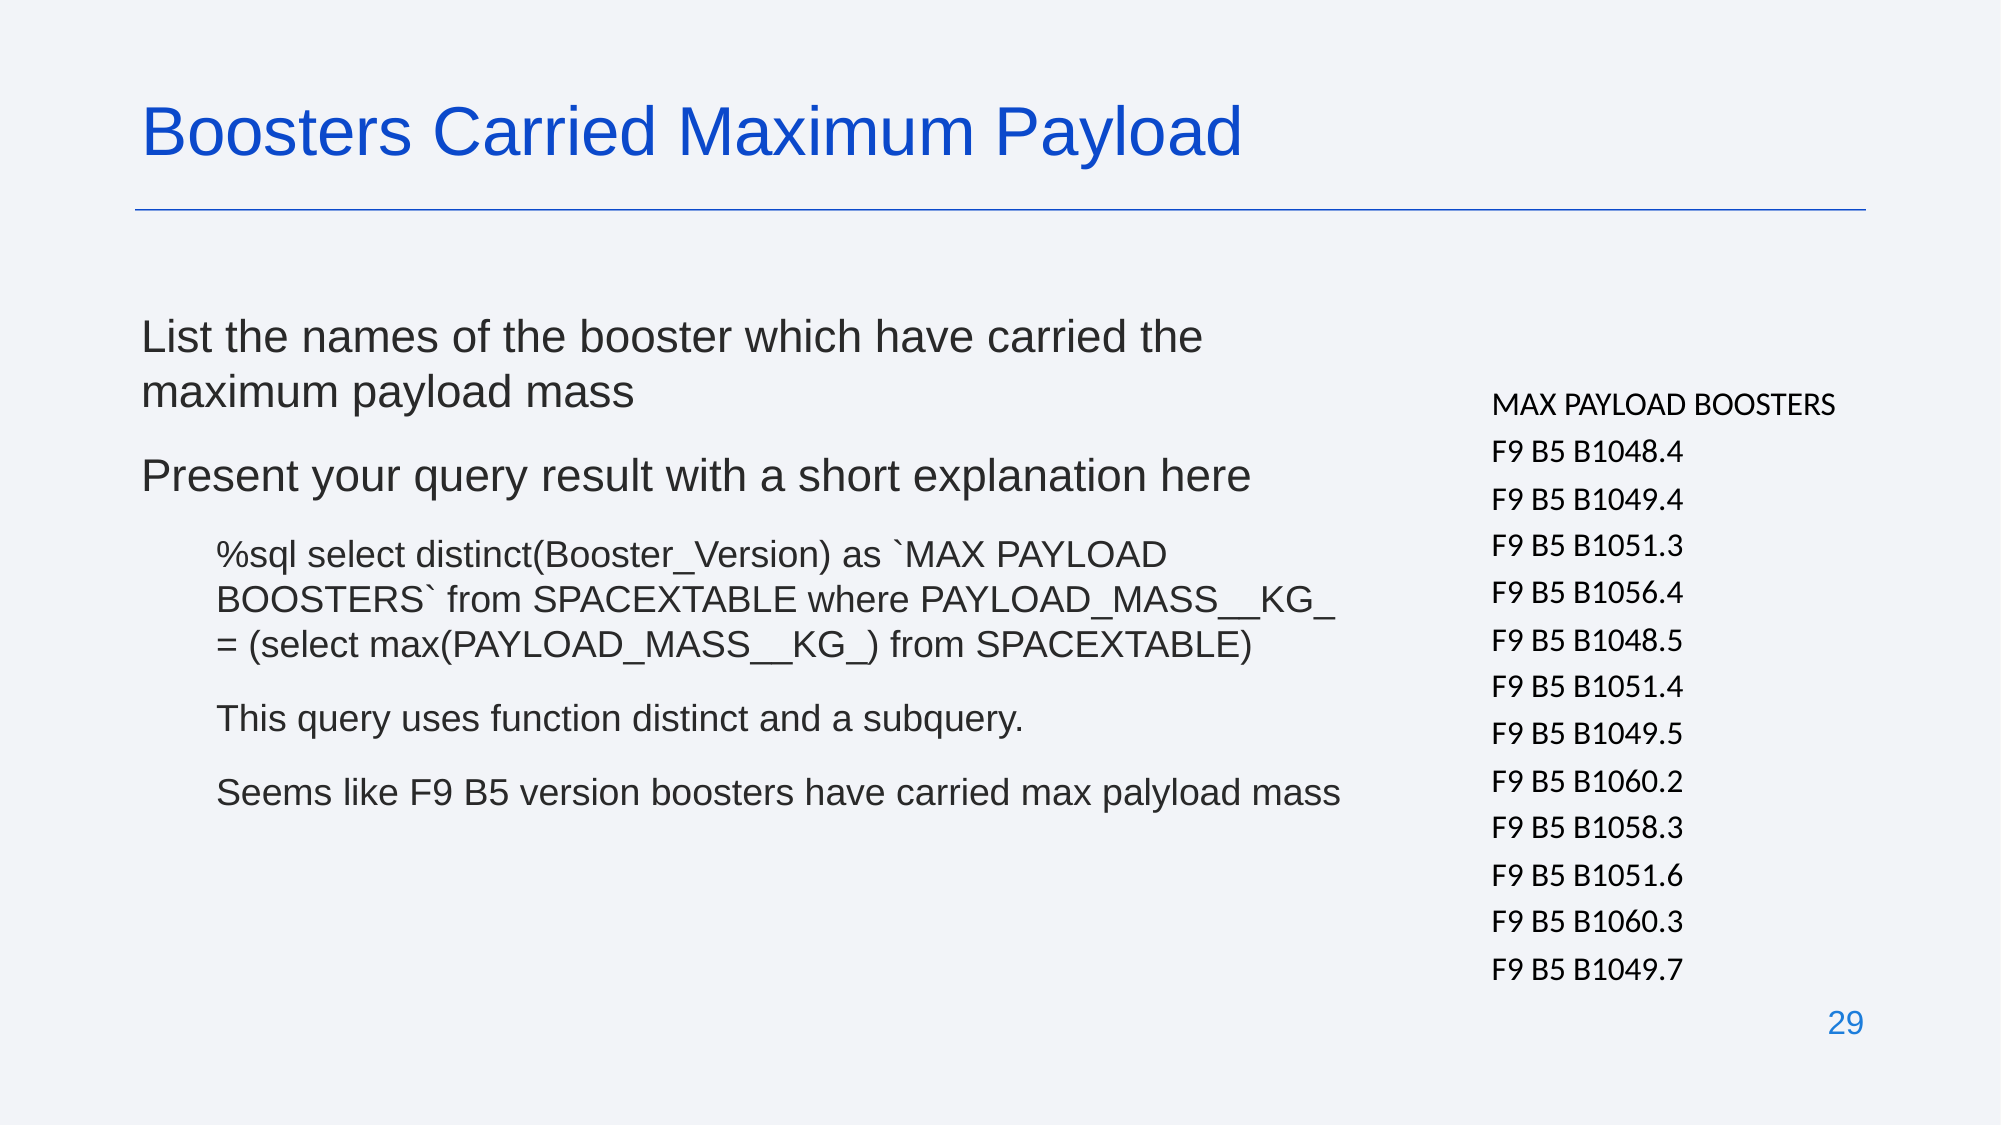

Boosters Carried Maximum Payload
List the names of the booster which have carried the maximum payload mass
Present your query result with a short explanation here
%sql select distinct(Booster_Version) as `MAX PAYLOAD BOOSTERS` from SPACEXTABLE where PAYLOAD_MASS__KG_ = (select max(PAYLOAD_MASS__KG_) from SPACEXTABLE)
This query uses function distinct and a subquery.
Seems like F9 B5 version boosters have carried max palyload mass
| MAX PAYLOAD BOOSTERS |
| --- |
| F9 B5 B1048.4 |
| F9 B5 B1049.4 |
| F9 B5 B1051.3 |
| F9 B5 B1056.4 |
| F9 B5 B1048.5 |
| F9 B5 B1051.4 |
| F9 B5 B1049.5 |
| F9 B5 B1060.2 |
| F9 B5 B1058.3 |
| F9 B5 B1051.6 |
| F9 B5 B1060.3 |
| F9 B5 B1049.7 |
29